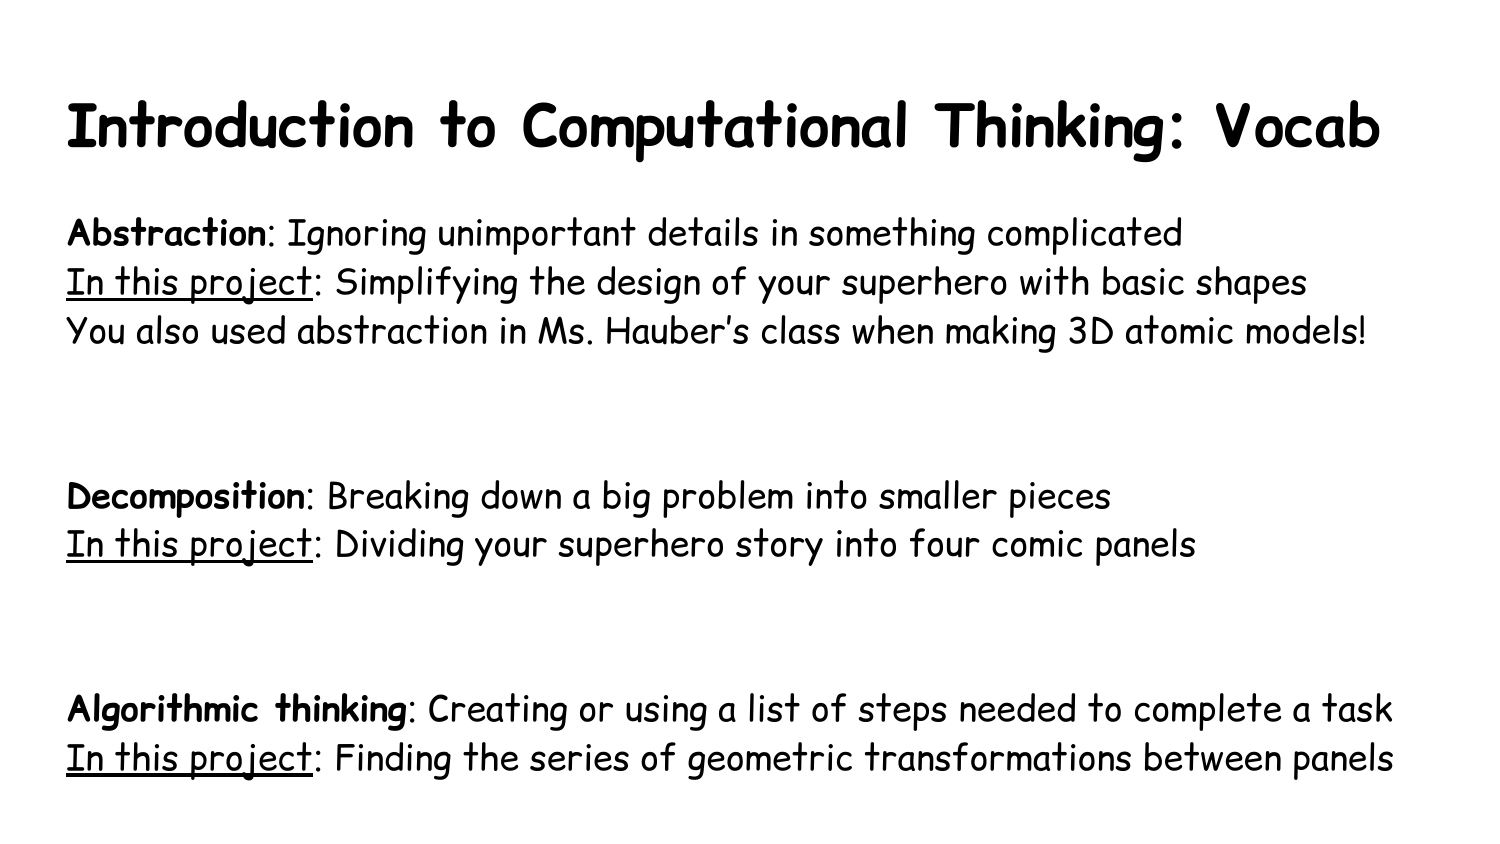

# Introduction to Computational Thinking: Vocab
Abstraction: Ignoring unimportant details in something complicated
In this project: Simplifying the design of your superhero with basic shapes
You also used abstraction in Ms. Hauber’s class when making 3D atomic models!

Decomposition: Breaking down a big problem into smaller pieces
In this project: Dividing your superhero story into four comic panels

Algorithmic thinking: Creating or using a list of steps needed to complete a task
In this project: Finding the series of geometric transformations between panels